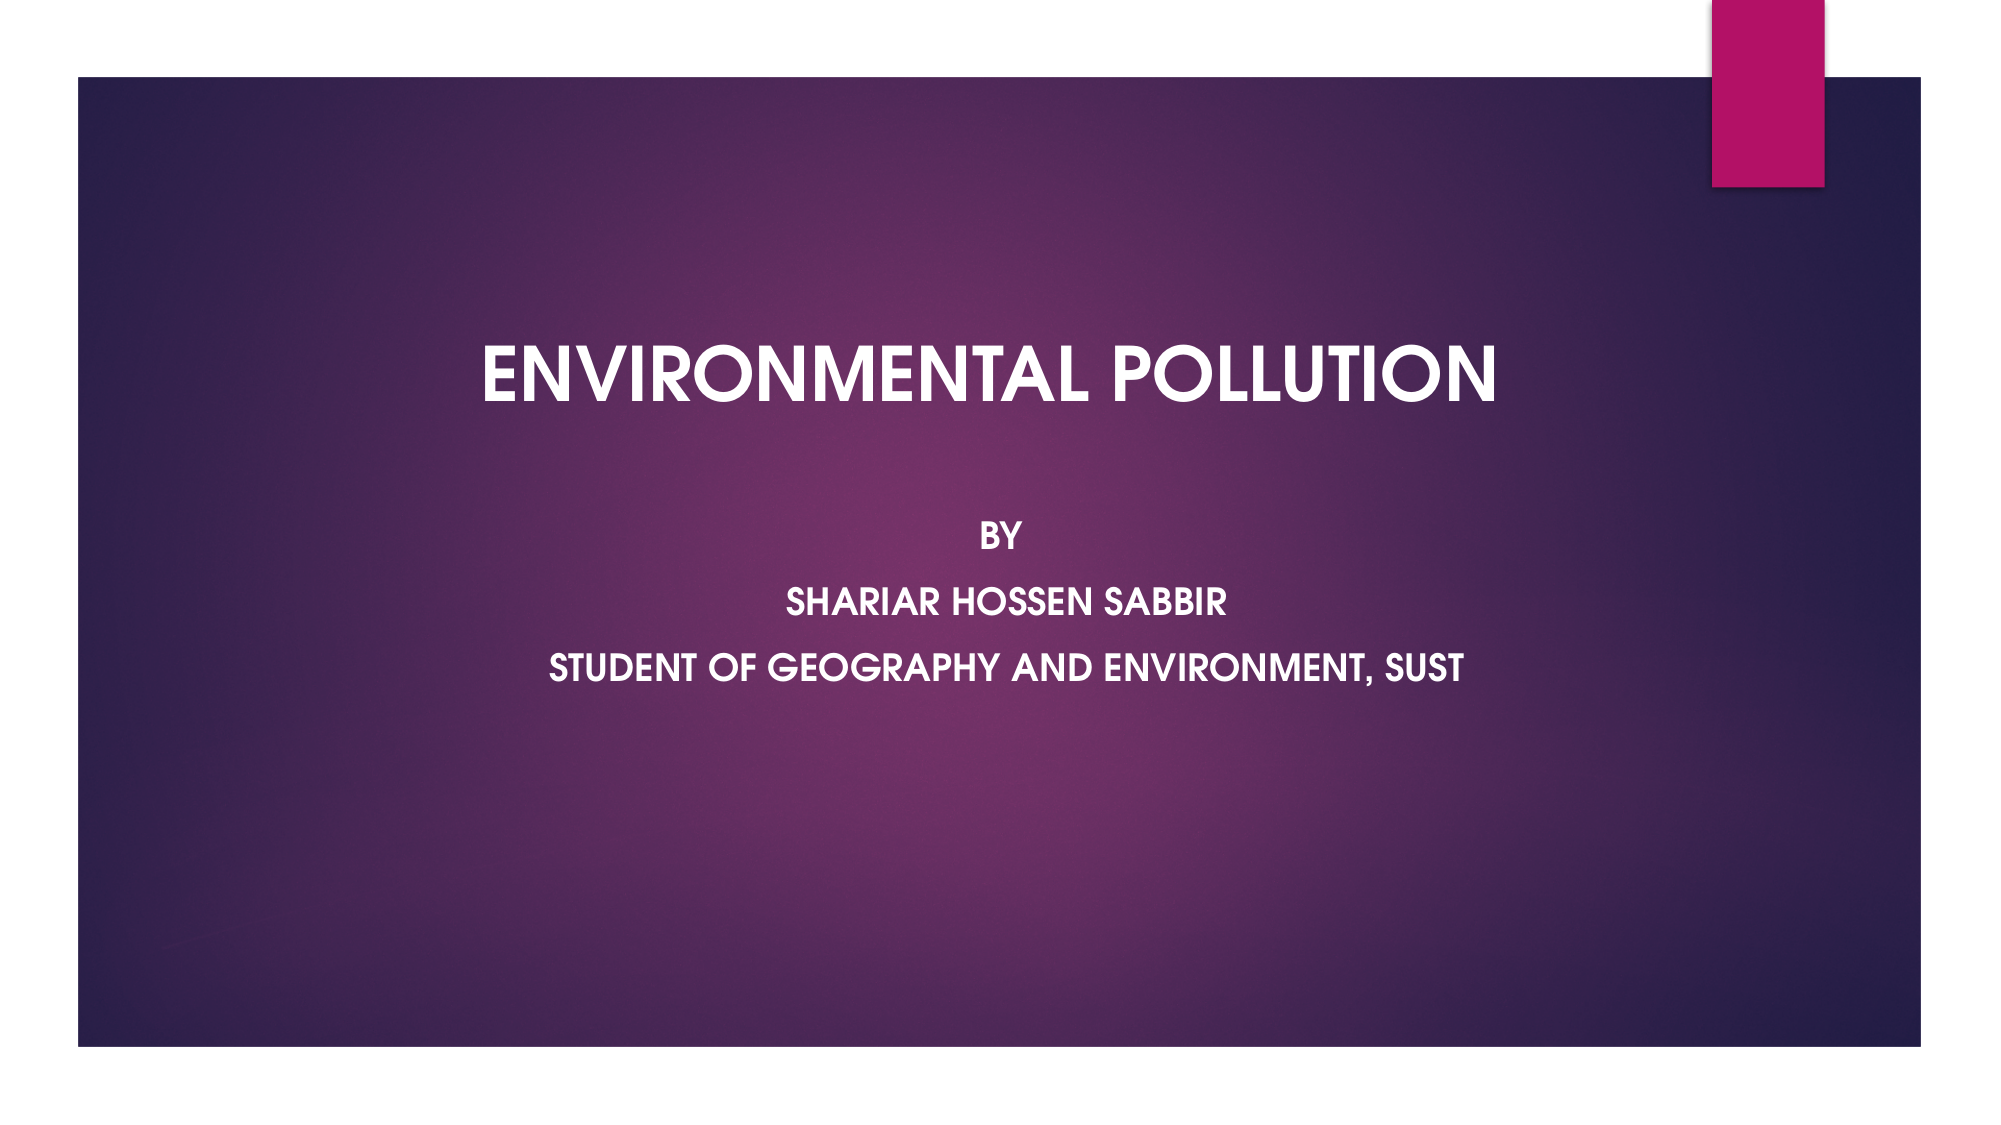

# ENVIRONMENTAL POLLUTION
By
ShaRIAR HOSSEN SABBIR
Student of geography and environment, sust